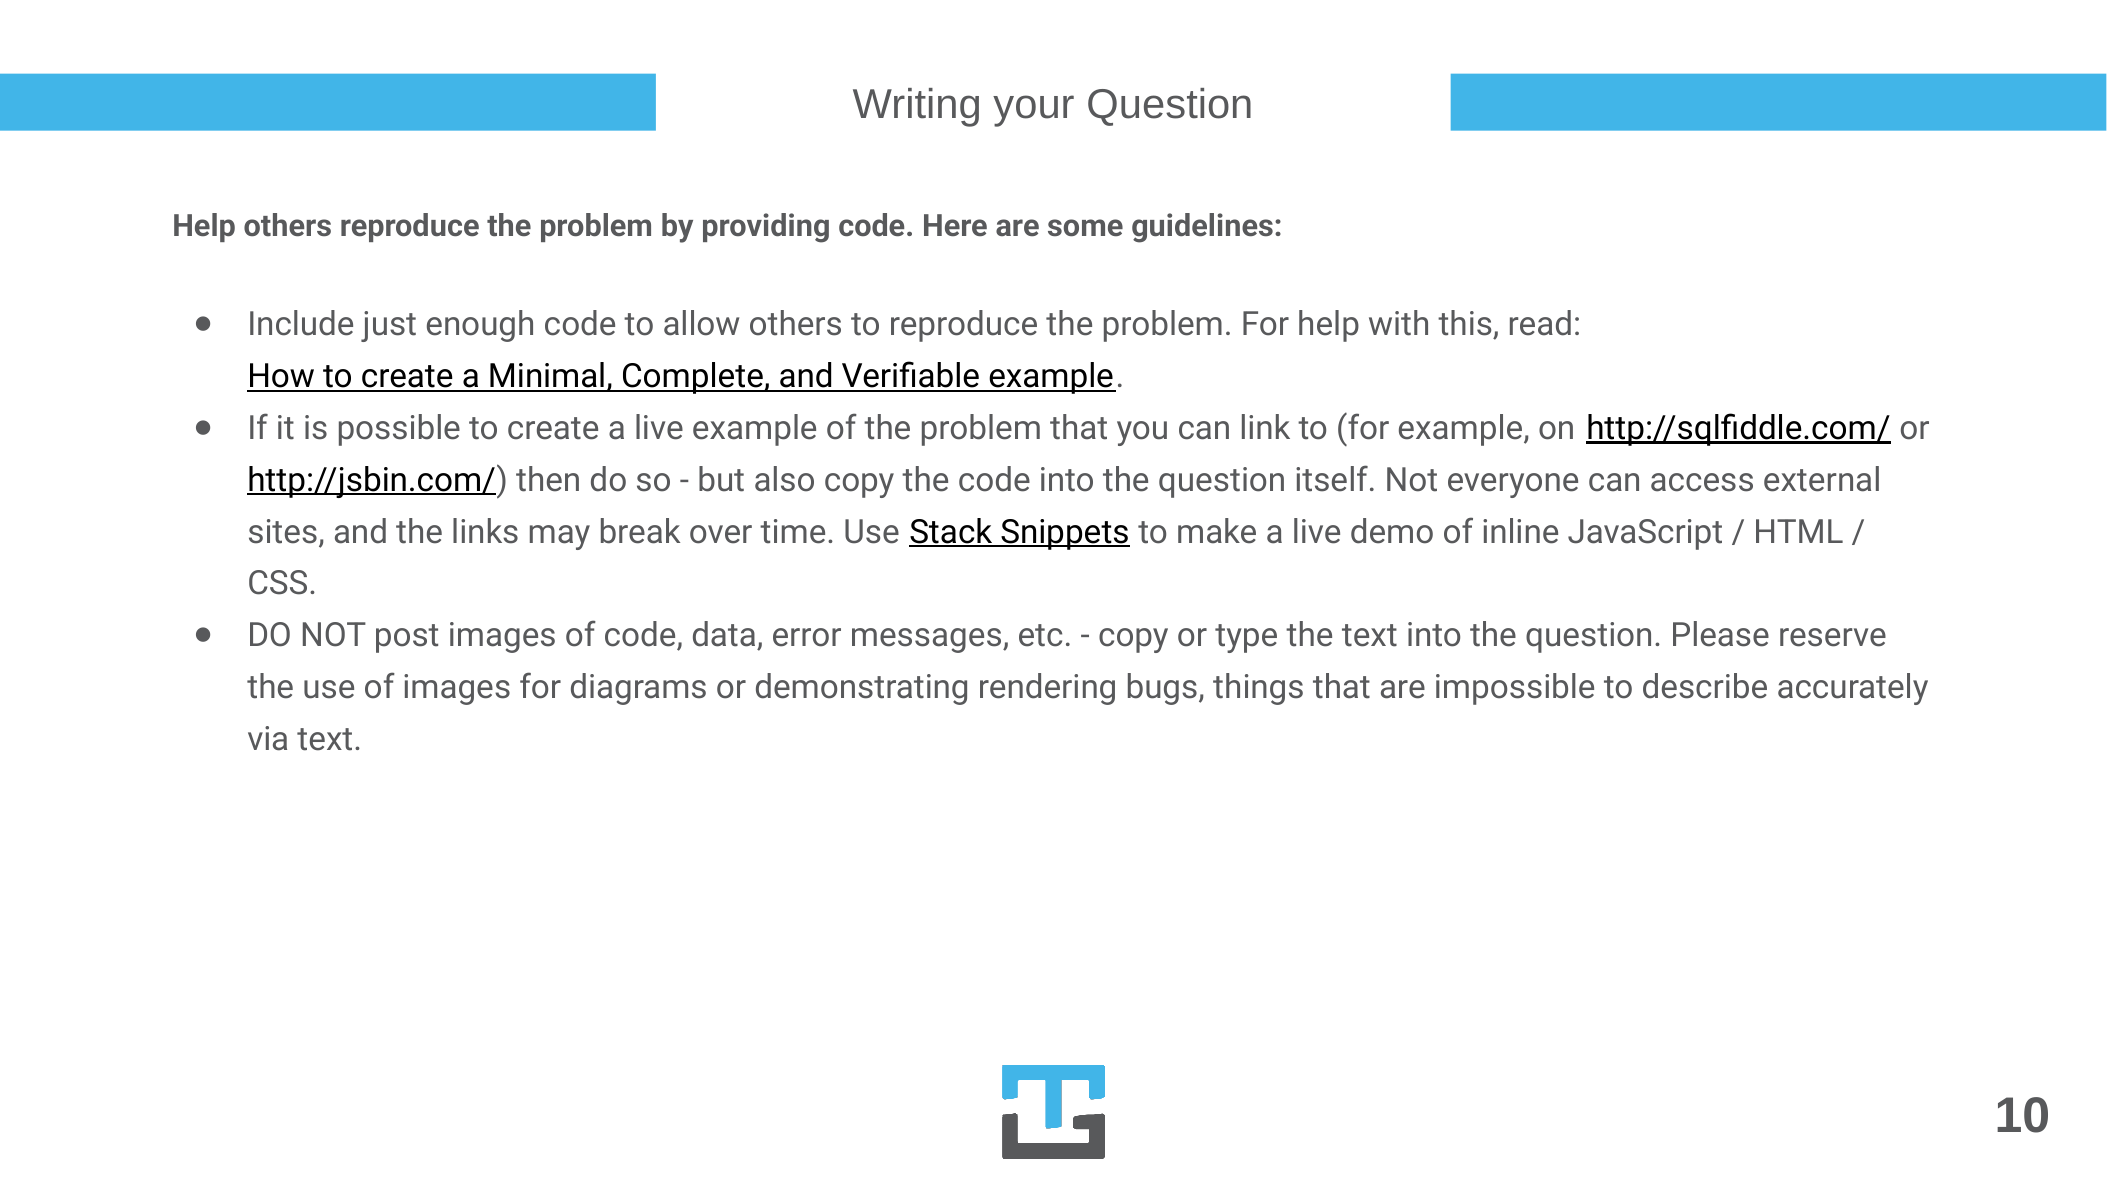

# Writing your Question

Help others reproduce the problem by providing code. Here are some guidelines:

Include just enough code to allow others to reproduce the problem. For help with this, read: How to create a Minimal, Complete, and Verifiable example.
If it is possible to create a live example of the problem that you can link to (for example, on http://sqlfiddle.com/ or http://jsbin.com/) then do so - but also copy the code into the question itself. Not everyone can access external sites, and the links may break over time. Use Stack Snippets to make a live demo of inline JavaScript / HTML / CSS.
DO NOT post images of code, data, error messages, etc. - copy or type the text into the question. Please reserve the use of images for diagrams or demonstrating rendering bugs, things that are impossible to describe accurately via text.